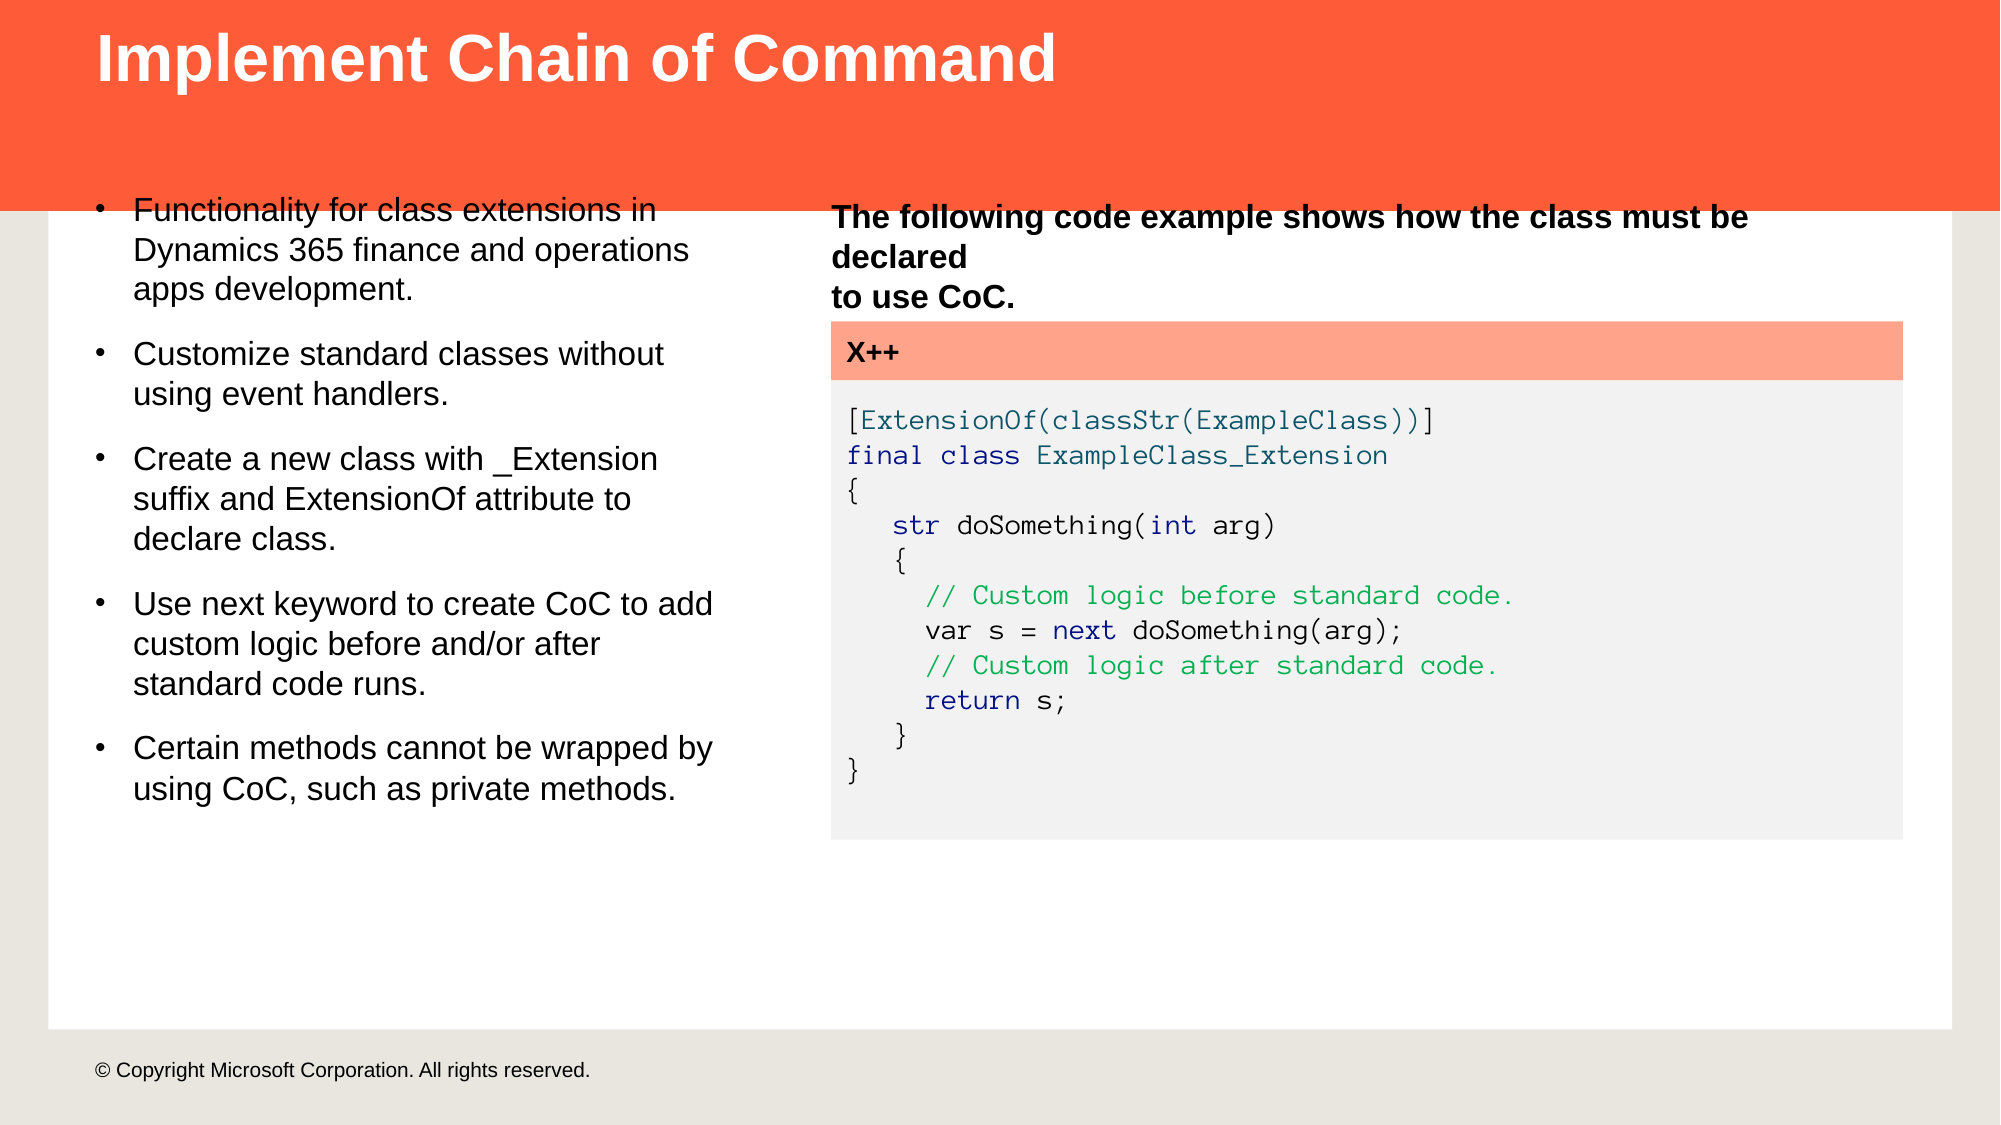

Implement Chain of Command
Functionality for class extensions in Dynamics 365 finance and operations apps development.
Customize standard classes without using event handlers.
Create a new class with _Extension
suffix and ExtensionOf attribute to declare class.
Use next keyword to create CoC to add custom logic before and/or after standard code runs.
Certain methods cannot be wrapped by using CoC, such as private methods.
The following code example shows how the class must be declared
to use CoC.
X++
[ExtensionOf(classStr(ExampleClass))]
final class ExampleClass_Extension
{
   str doSomething(int arg)
   {
     // Custom logic before standard code.
     var s = next doSomething(arg);
     // Custom logic after standard code.
     return s;
   }
}